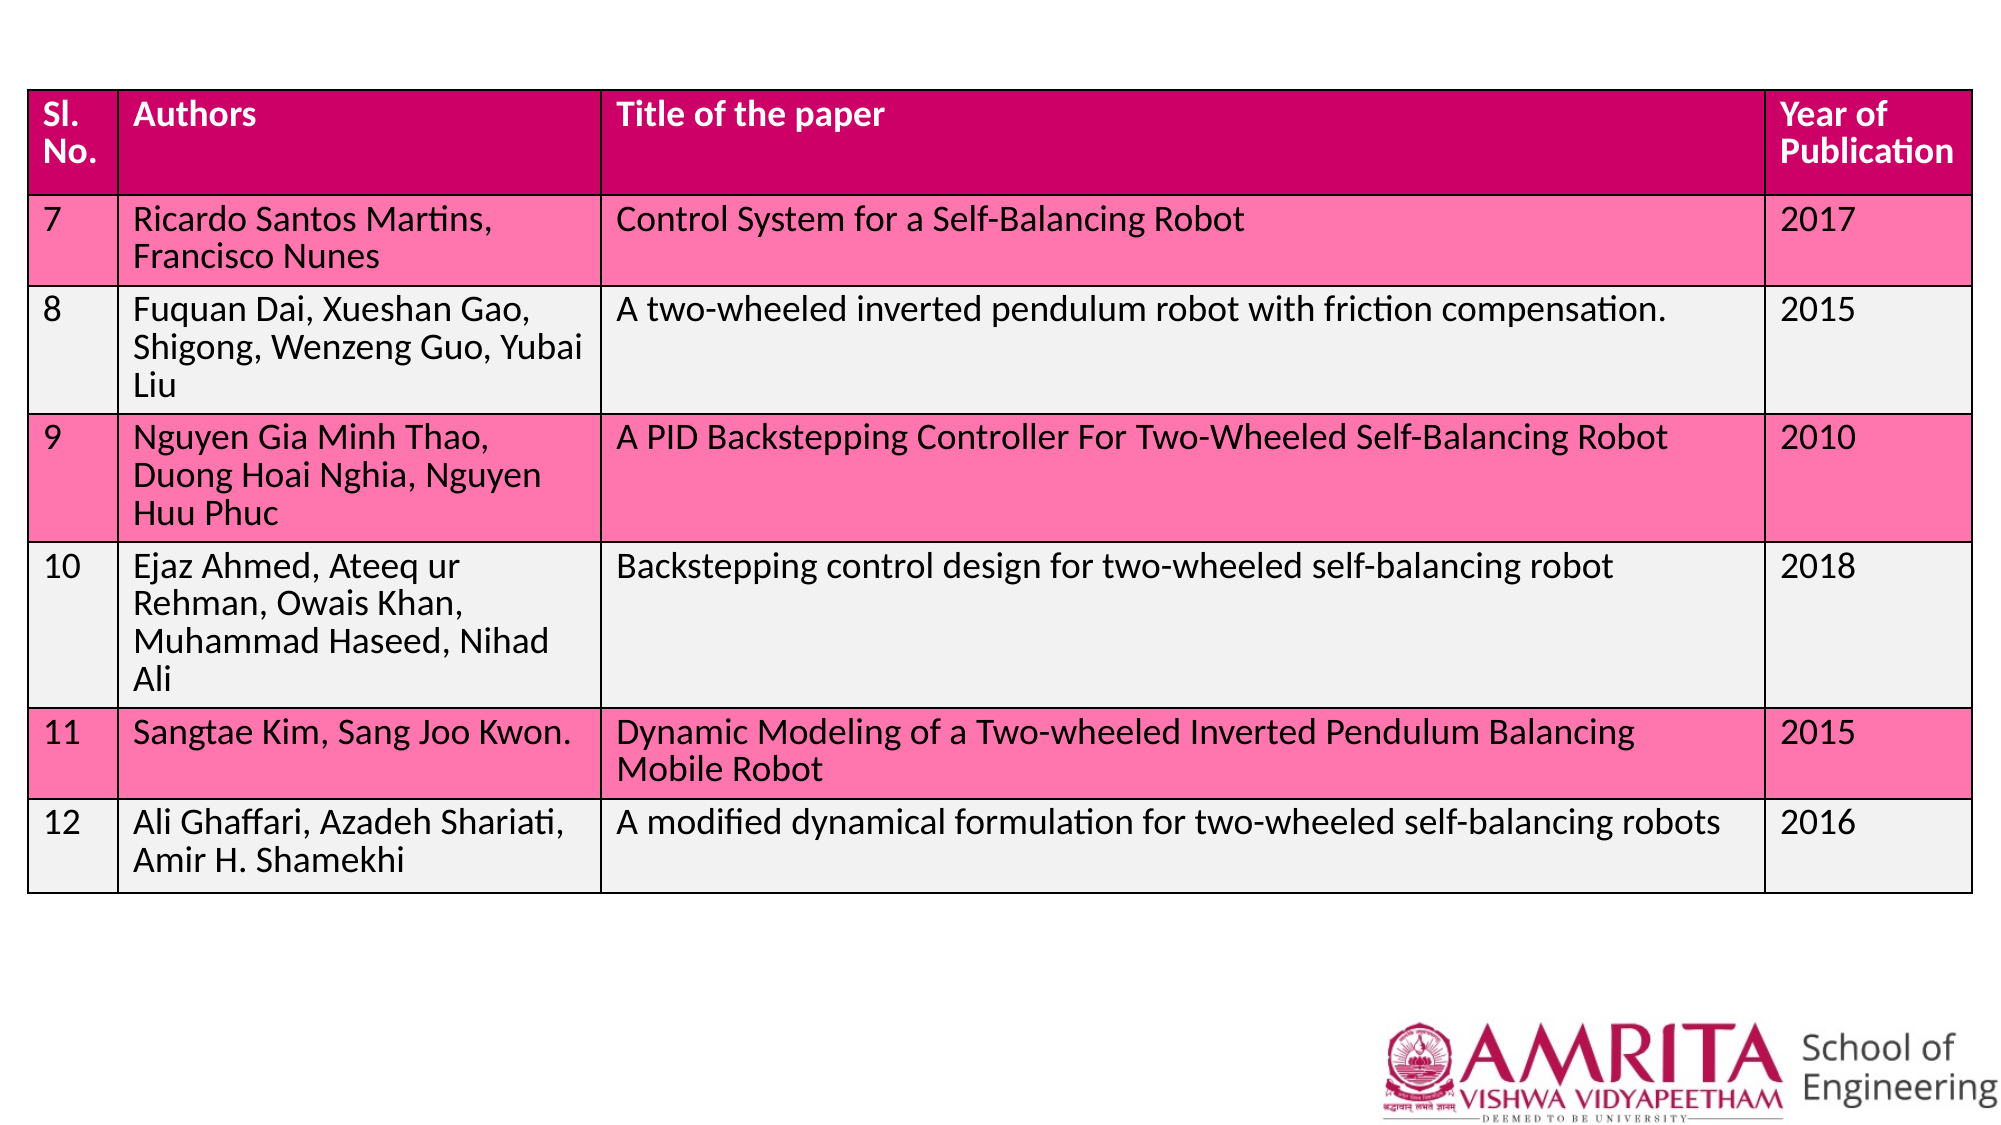

| Sl. No. | Authors | Title of the paper | Year of Publication |
| --- | --- | --- | --- |
| 7 | Ricardo Santos Martins, Francisco Nunes | Control System for a Self-Balancing Robot | 2017 |
| 8 | Fuquan Dai, Xueshan Gao, Shigong, Wenzeng Guo, Yubai Liu | A two-wheeled inverted pendulum robot with friction compensation. | 2015 |
| 9 | Nguyen Gia Minh Thao, Duong Hoai Nghia, Nguyen Huu Phuc | A PID Backstepping Controller For Two-Wheeled Self-Balancing Robot | 2010 |
| 10 | Ejaz Ahmed, Ateeq ur Rehman, Owais Khan, Muhammad Haseed, Nihad Ali | Backstepping control design for two-wheeled self-balancing robot | 2018 |
| 11 | Sangtae Kim, Sang Joo Kwon. | Dynamic Modeling of a Two-wheeled Inverted Pendulum Balancing Mobile Robot | 2015 |
| 12 | Ali Ghaffari, Azadeh Shariati, Amir H. Shamekhi | A modified dynamical formulation for two-wheeled self-balancing robots | 2016 |